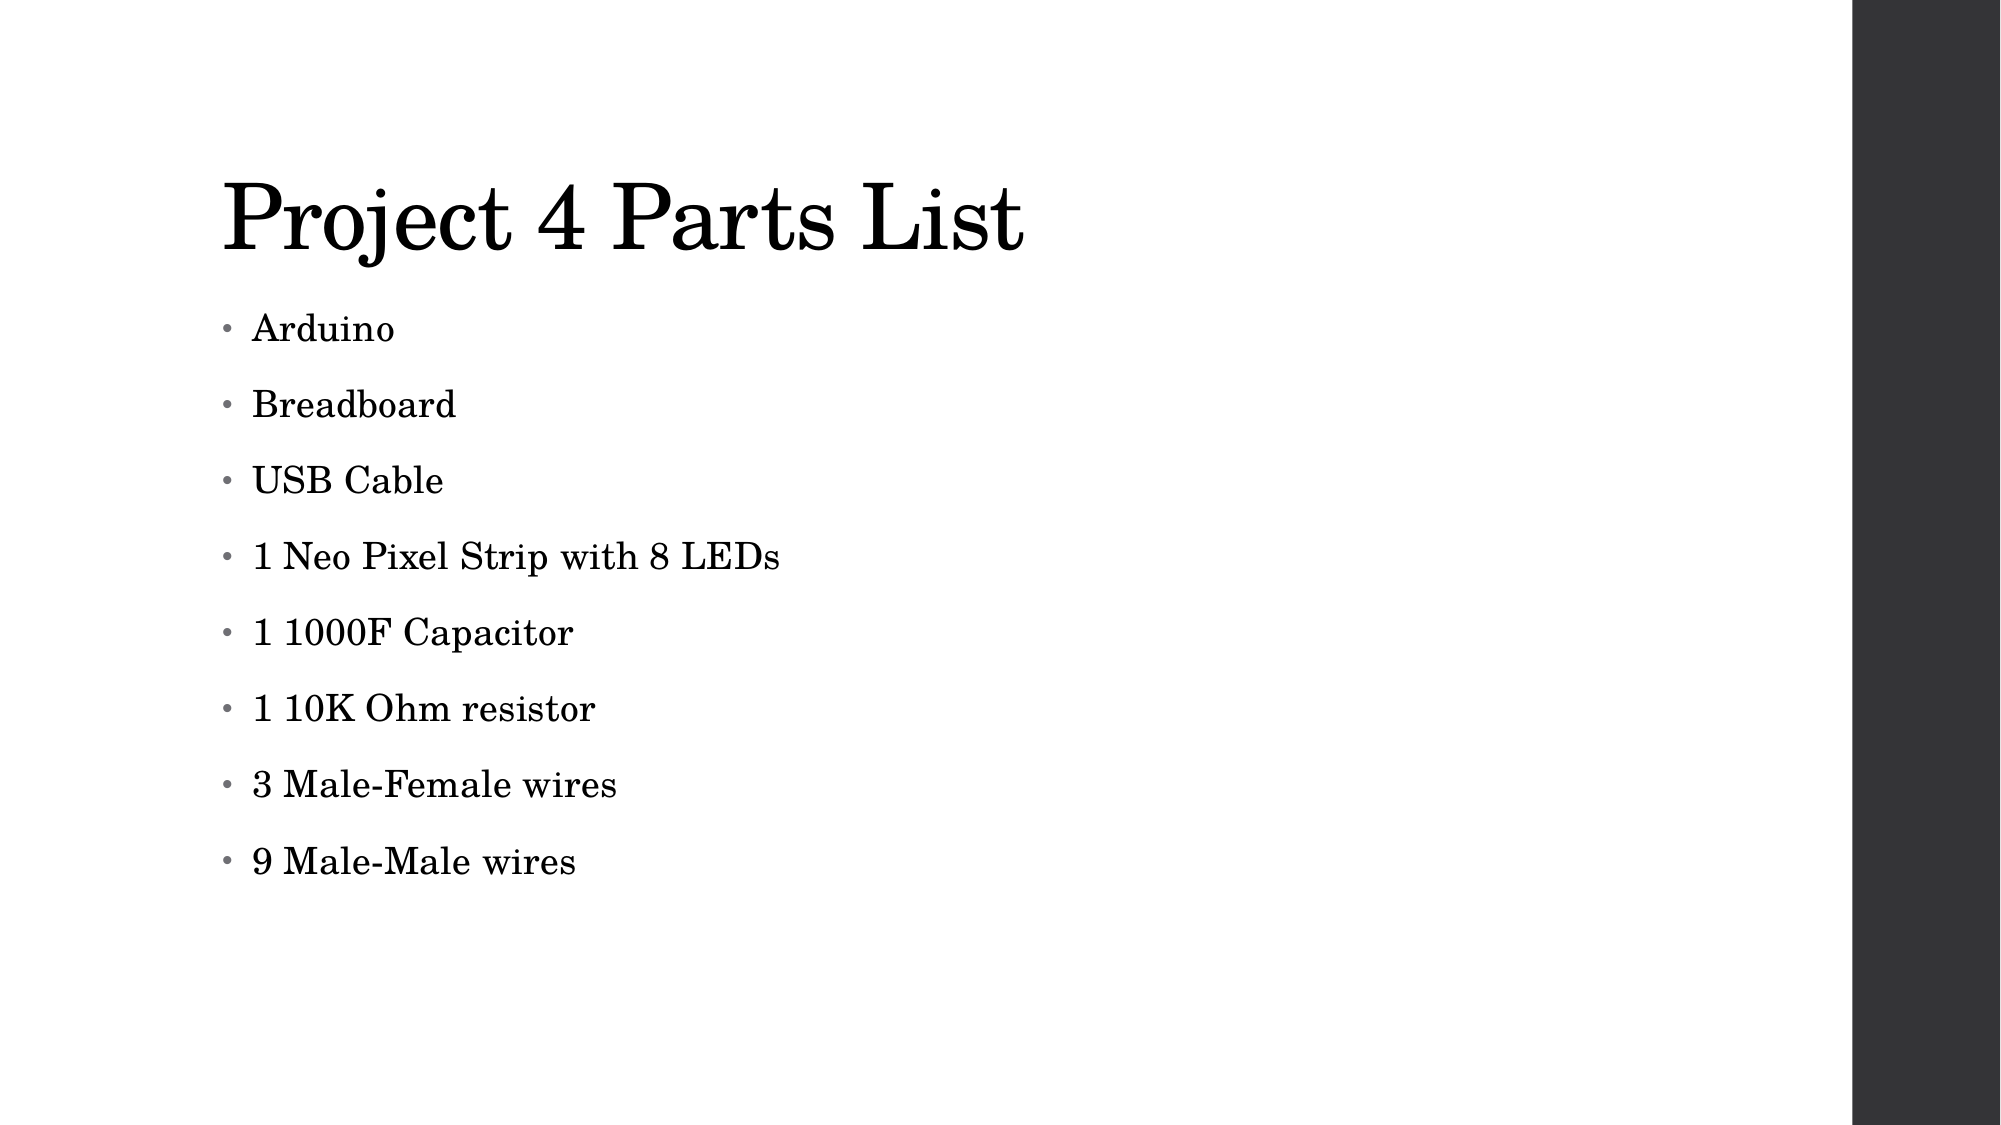

# Project 4 Parts List
Arduino
Breadboard
USB Cable
1 Neo Pixel Strip with 8 LEDs
1 1000F Capacitor
1 10K Ohm resistor
3 Male-Female wires
9 Male-Male wires